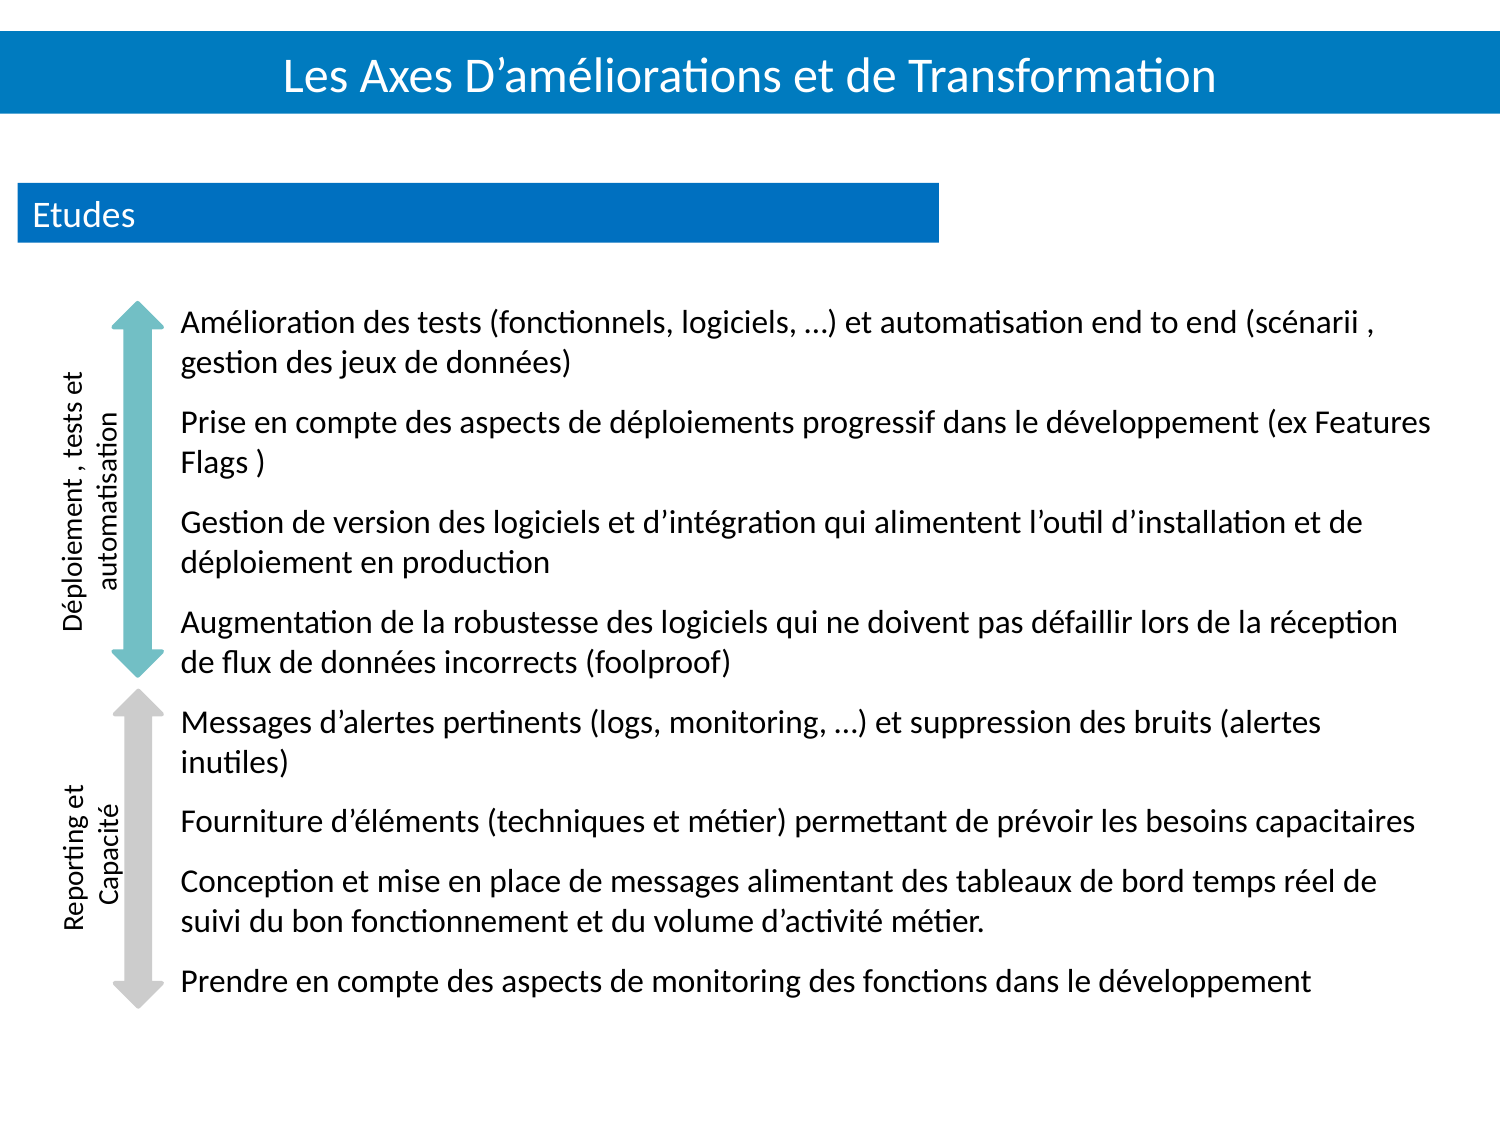

# Les Axes D’améliorations et de Transformation
Etudes
Amélioration des tests (fonctionnels, logiciels, …) et automatisation end to end (scénarii , gestion des jeux de données)

Prise en compte des aspects de déploiements progressif dans le développement (ex Features Flags )

Gestion de version des logiciels et d’intégration qui alimentent l’outil d’installation et de déploiement en production

Augmentation de la robustesse des logiciels qui ne doivent pas défaillir lors de la réception de flux de données incorrects (foolproof)

Messages d’alertes pertinents (logs, monitoring, …) et suppression des bruits (alertes inutiles)

Fourniture d’éléments (techniques et métier) permettant de prévoir les besoins capacitaires

Conception et mise en place de messages alimentant des tableaux de bord temps réel de suivi du bon fonctionnement et du volume d’activité métier.

Prendre en compte des aspects de monitoring des fonctions dans le développement

Déploiement , tests et automatisation

Reporting et  Capacité